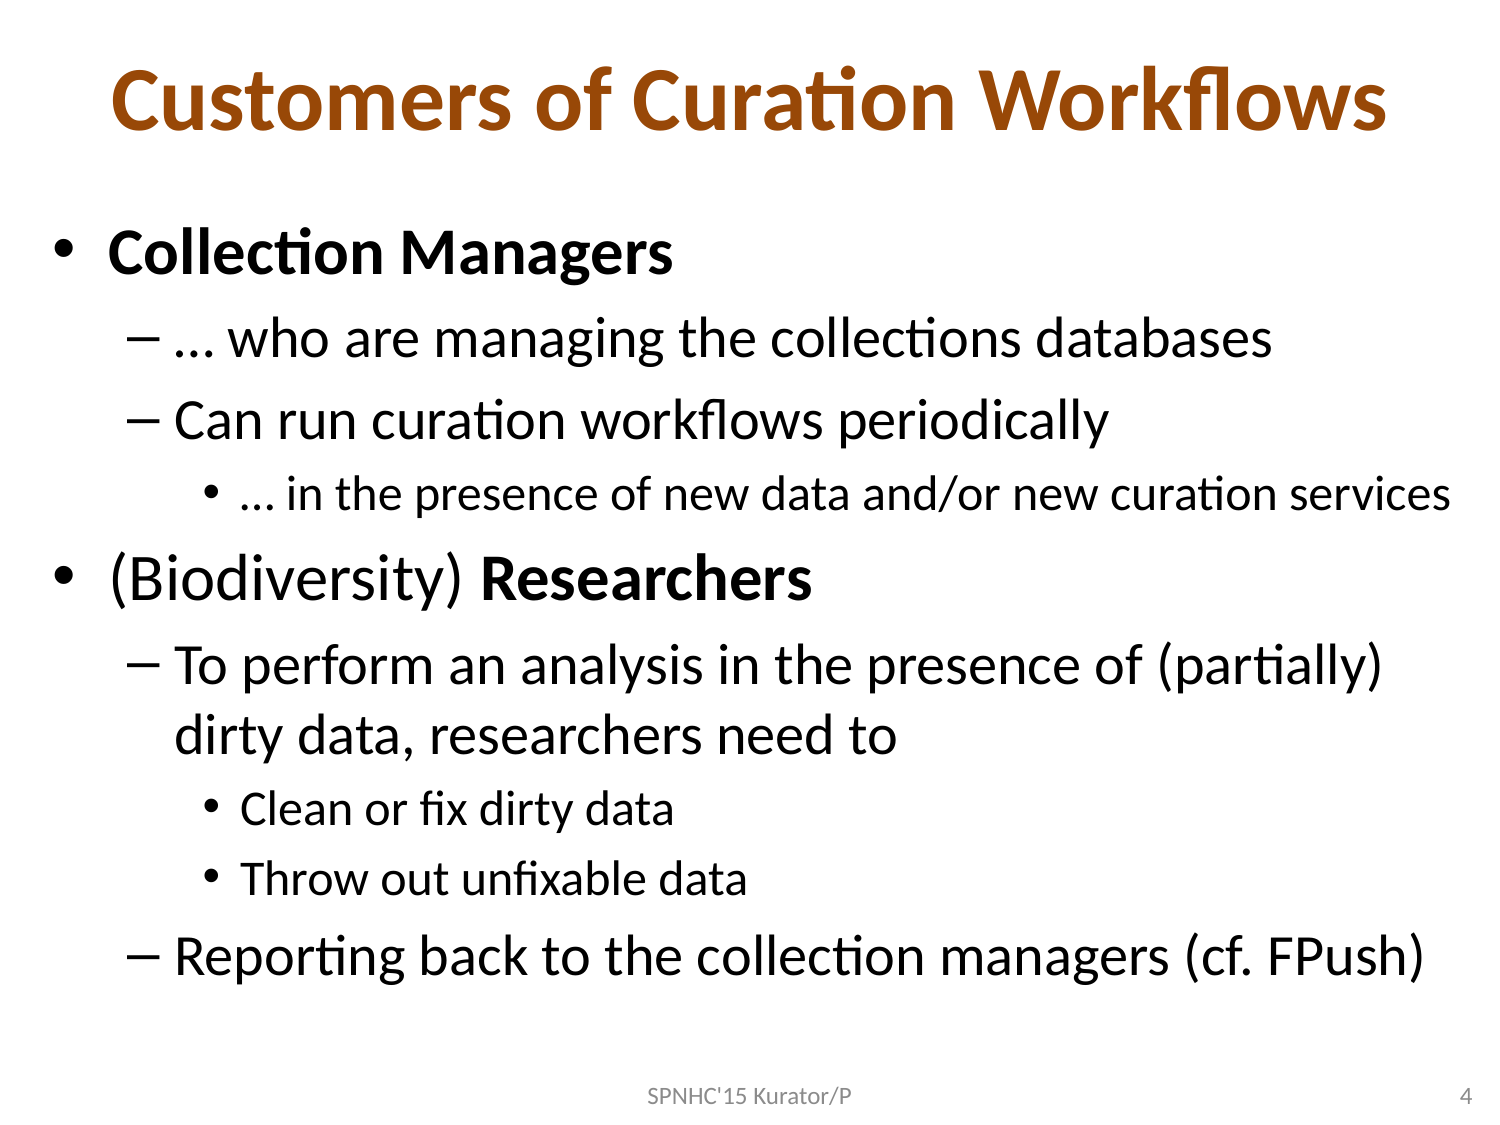

# Customers of Curation Workflows
Collection Managers
… who are managing the collections databases
Can run curation workflows periodically
… in the presence of new data and/or new curation services
(Biodiversity) Researchers
To perform an analysis in the presence of (partially) dirty data, researchers need to
Clean or fix dirty data
Throw out unfixable data
Reporting back to the collection managers (cf. FPush)
SPNHC'15 Kurator/P
4